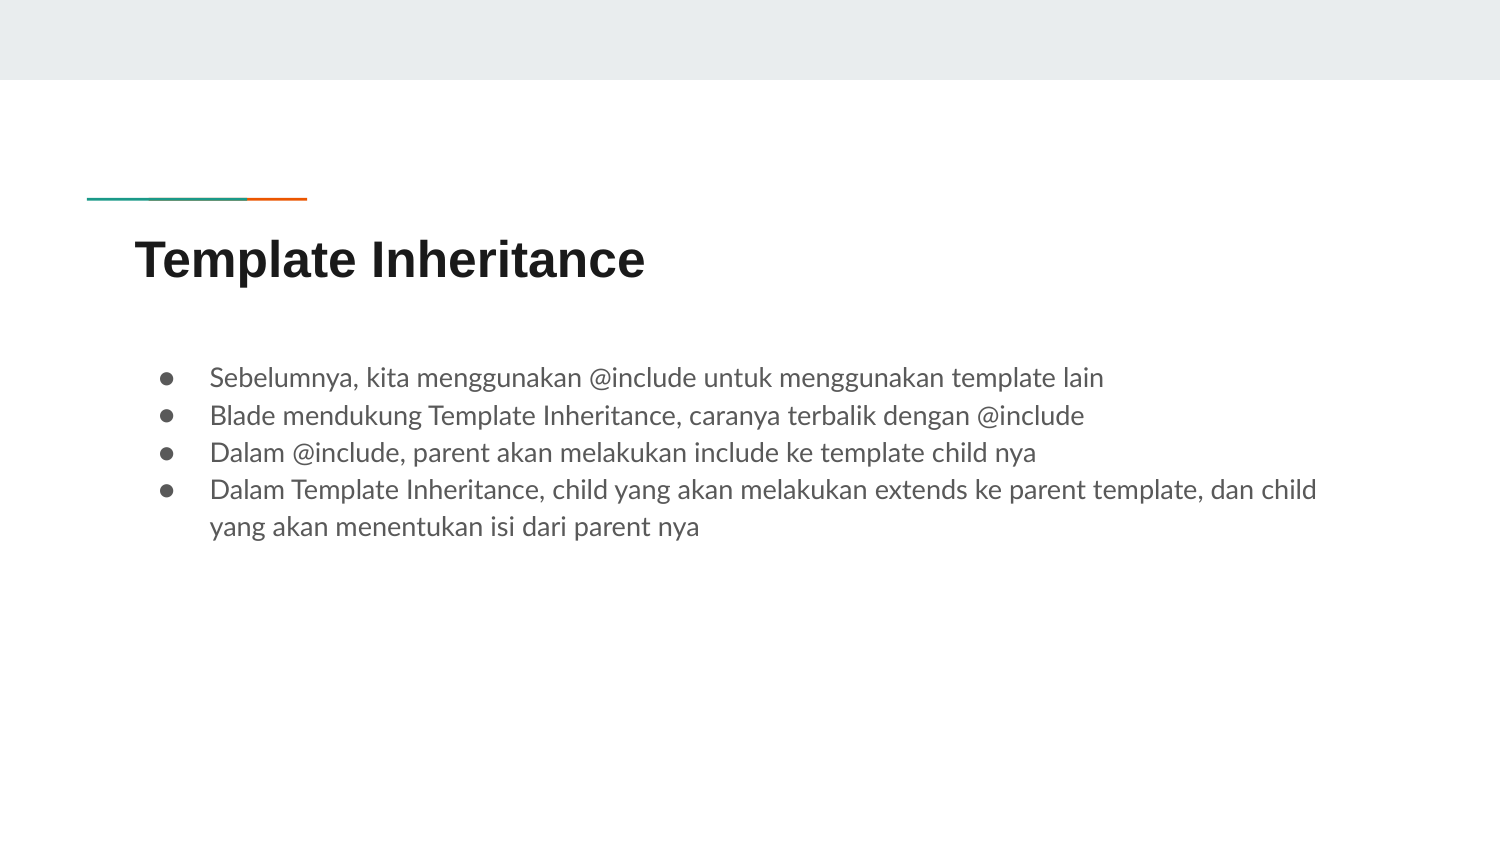

# Template Inheritance
Sebelumnya, kita menggunakan @include untuk menggunakan template lain
Blade mendukung Template Inheritance, caranya terbalik dengan @include
Dalam @include, parent akan melakukan include ke template child nya
Dalam Template Inheritance, child yang akan melakukan extends ke parent template, dan child yang akan menentukan isi dari parent nya